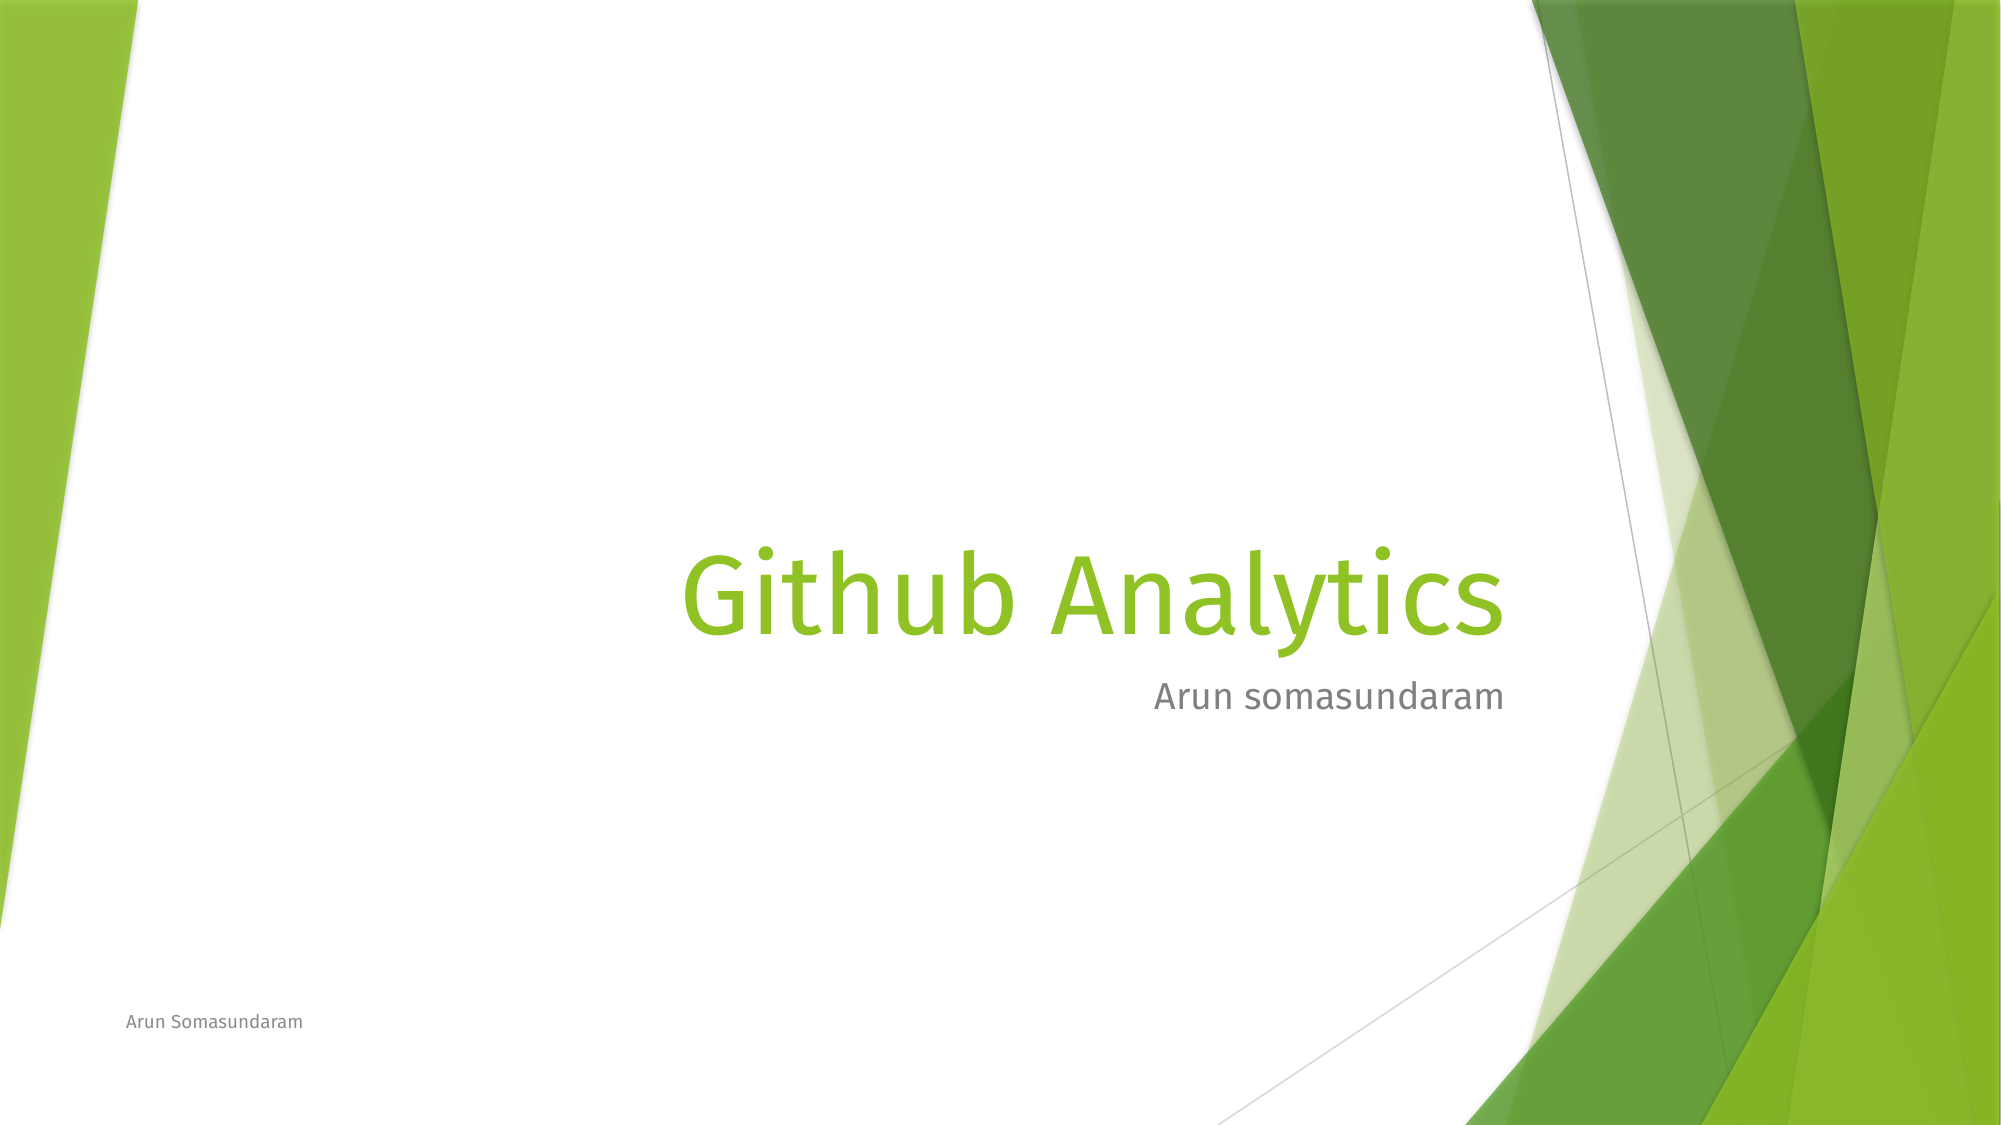

# Github Analytics
Arun somasundaram
Arun Somasundaram